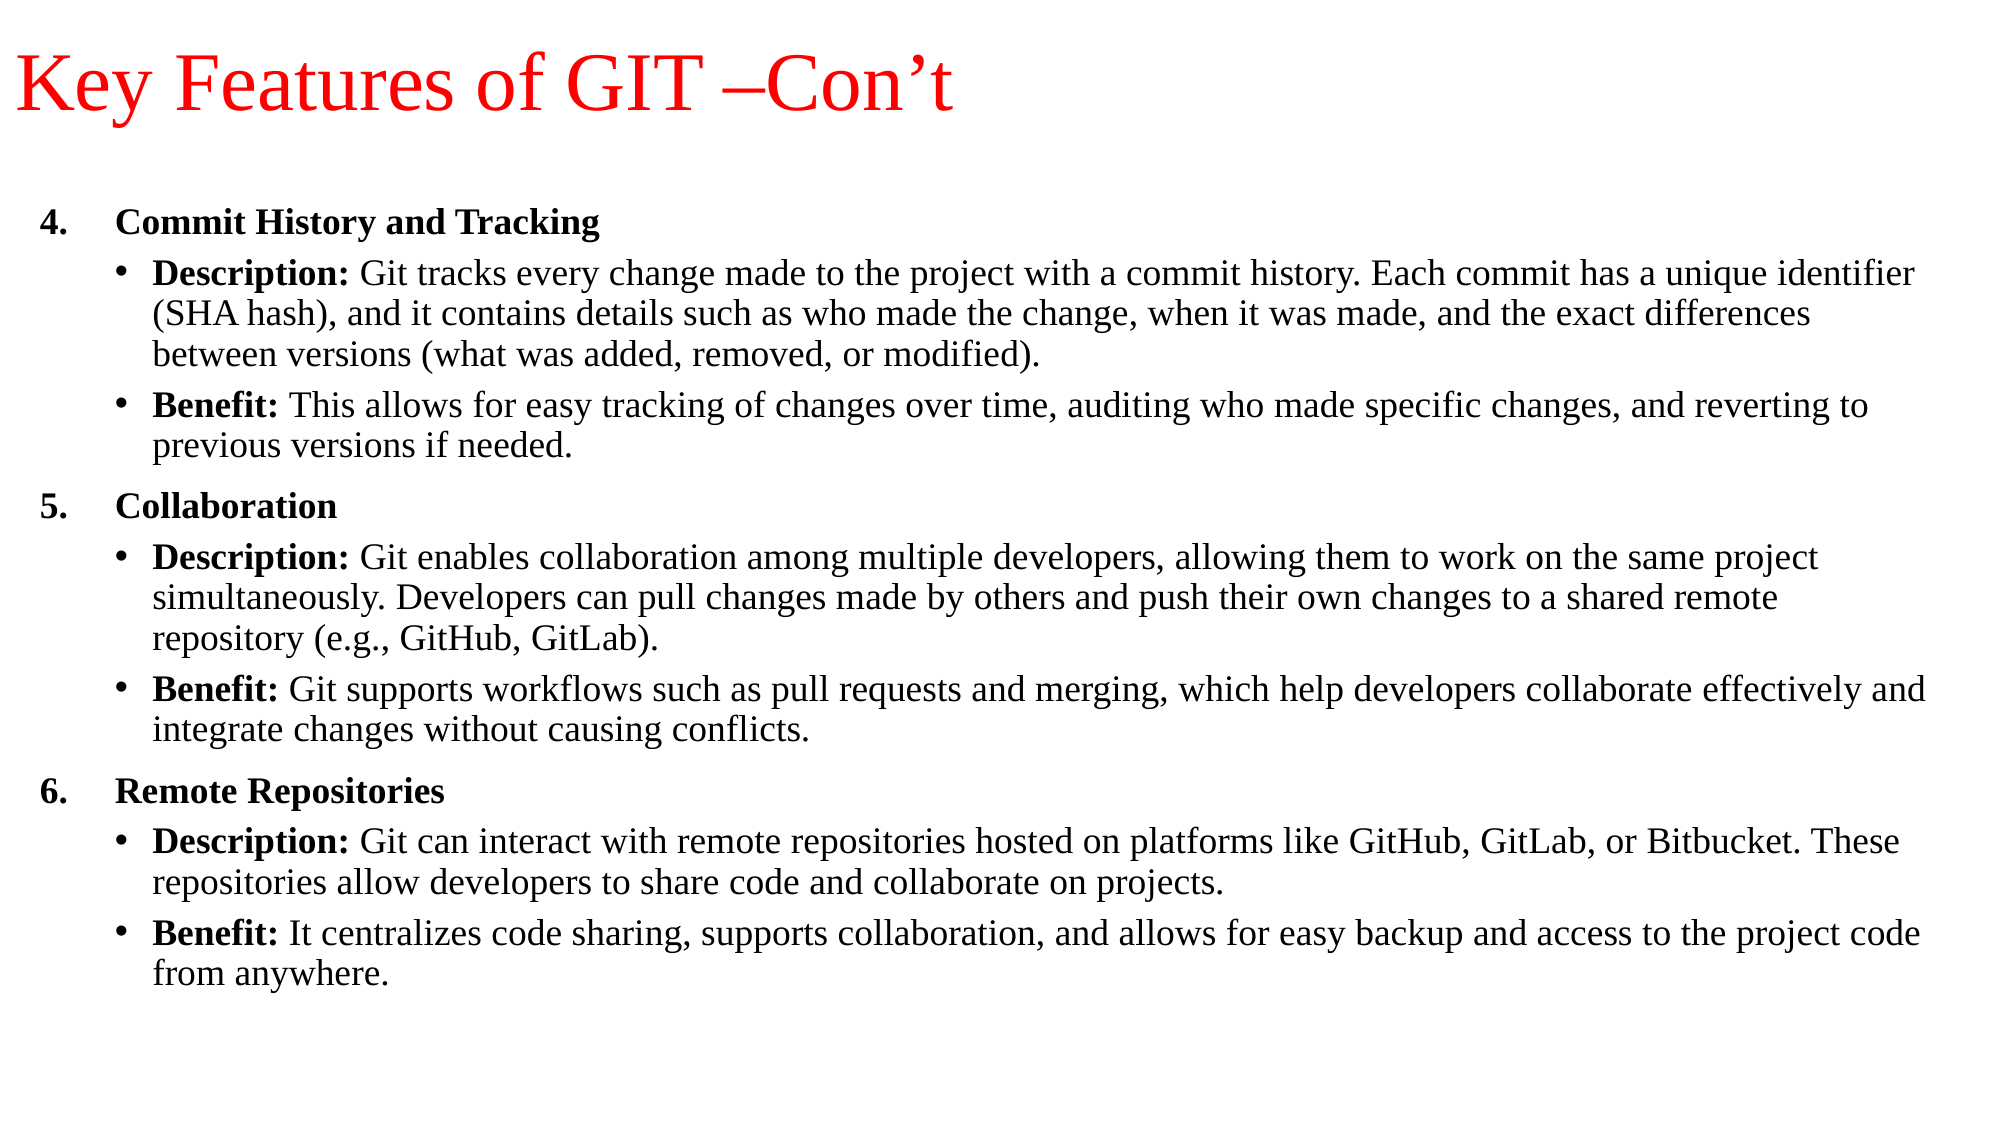

# Key Features of GIT –Con’t
Commit History and Tracking
Description: Git tracks every change made to the project with a commit history. Each commit has a unique identifier (SHA hash), and it contains details such as who made the change, when it was made, and the exact differences between versions (what was added, removed, or modified).
Benefit: This allows for easy tracking of changes over time, auditing who made specific changes, and reverting to previous versions if needed.
Collaboration
Description: Git enables collaboration among multiple developers, allowing them to work on the same project simultaneously. Developers can pull changes made by others and push their own changes to a shared remote repository (e.g., GitHub, GitLab).
Benefit: Git supports workflows such as pull requests and merging, which help developers collaborate effectively and integrate changes without causing conflicts.
Remote Repositories
Description: Git can interact with remote repositories hosted on platforms like GitHub, GitLab, or Bitbucket. These repositories allow developers to share code and collaborate on projects.
Benefit: It centralizes code sharing, supports collaboration, and allows for easy backup and access to the project code from anywhere.